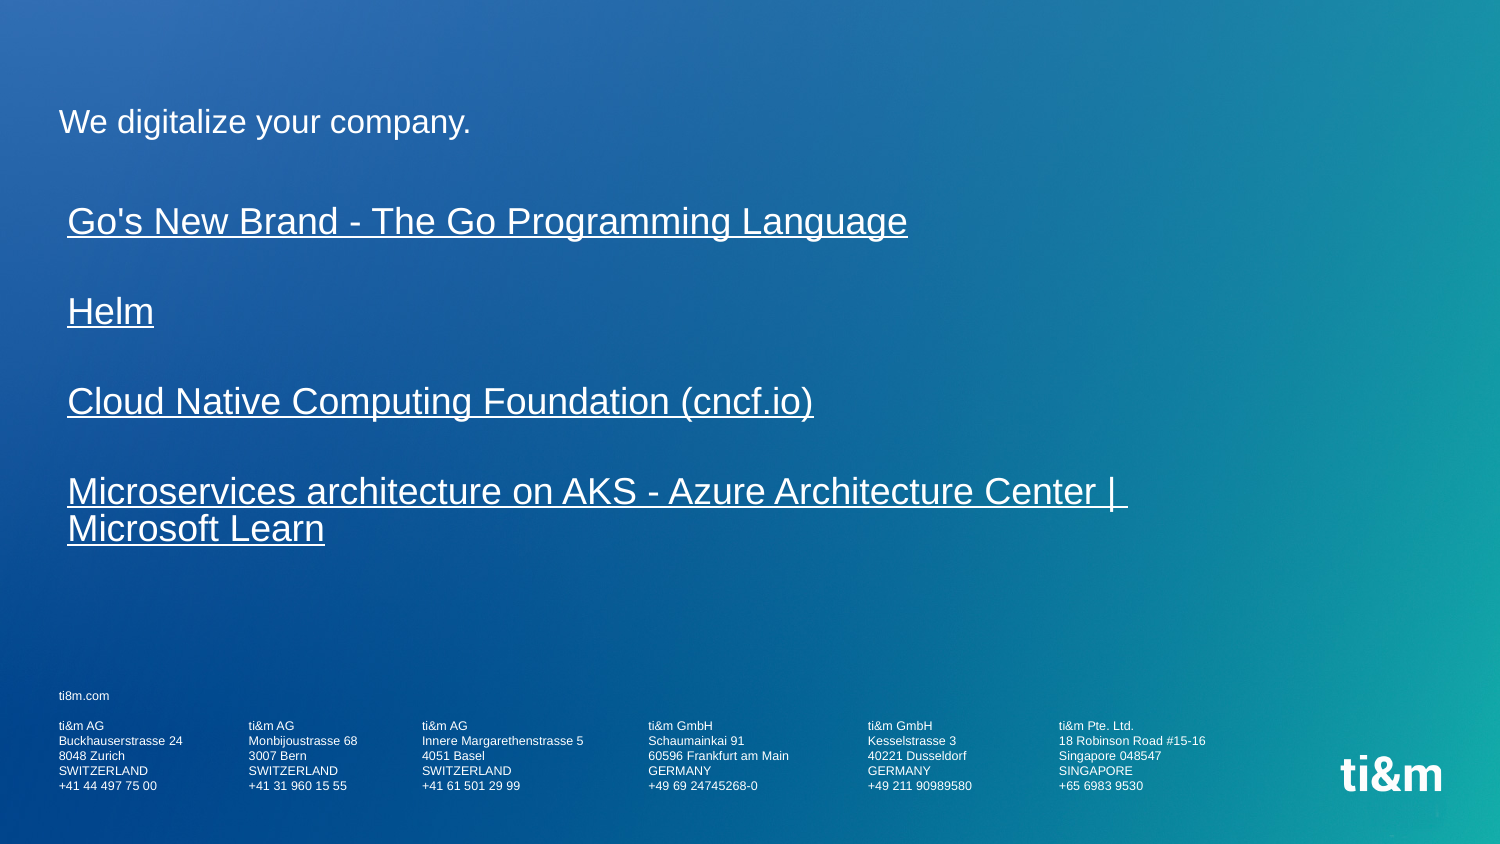

Go's New Brand - The Go Programming Language

Helm

Cloud Native Computing Foundation (cncf.io)

Microservices architecture on AKS - Azure Architecture Center | Microsoft Learn